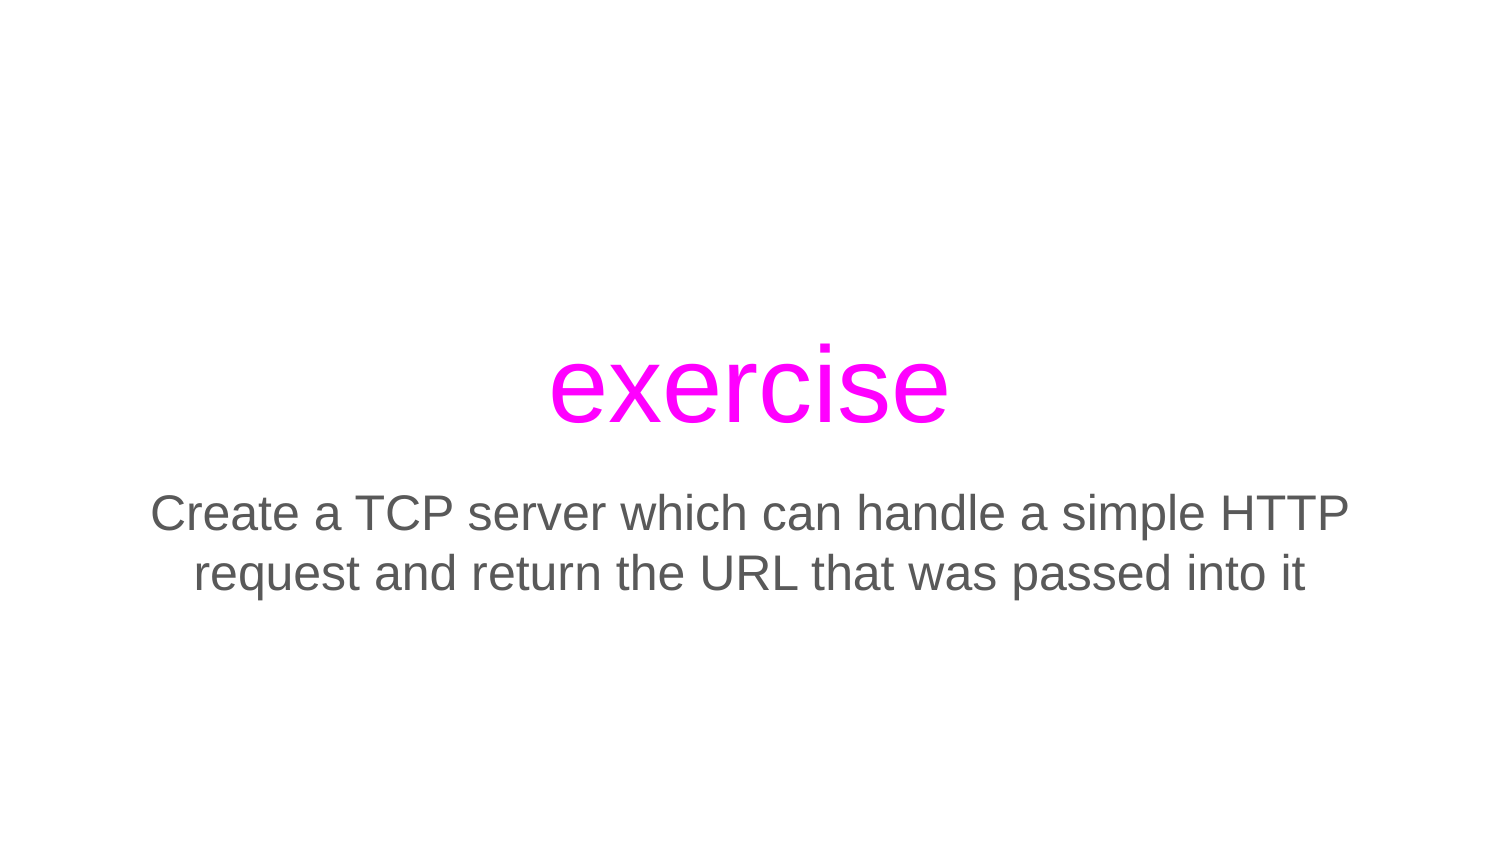

# exercise
Create a TCP server which can handle a simple HTTP request and return the URL that was passed into it